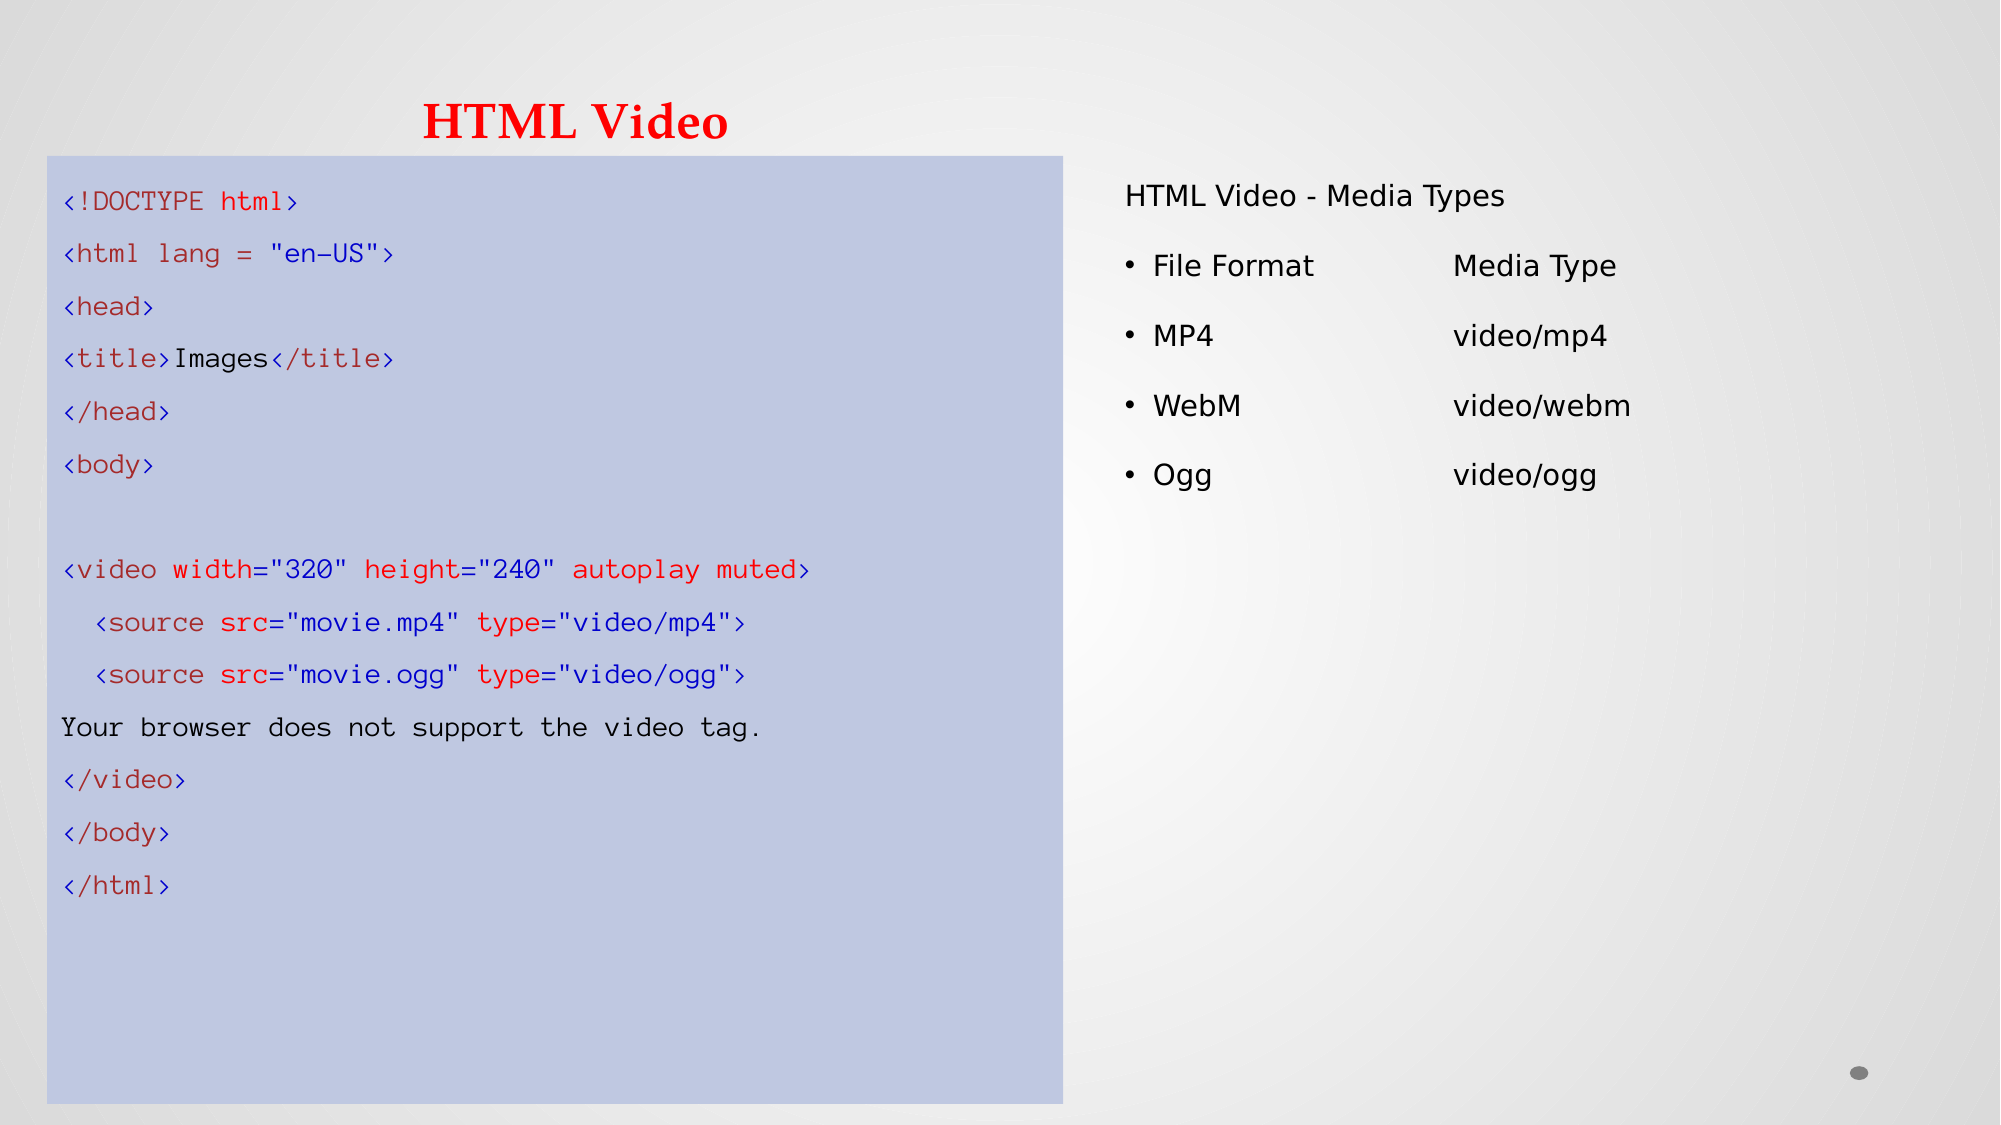

# HTML Video
HTML Video - Media Types
File Format	Media Type
MP4		video/mp4
WebM		video/webm
Ogg		video/ogg
<!DOCTYPE html>
<html lang = "en-US">
<head>
<title>Images</title>
</head>
<body>

<video width="320" height="240" autoplay muted>
  <source src="movie.mp4" type="video/mp4">
  <source src="movie.ogg" type="video/ogg">
Your browser does not support the video tag.
</video>
</body>
</html>